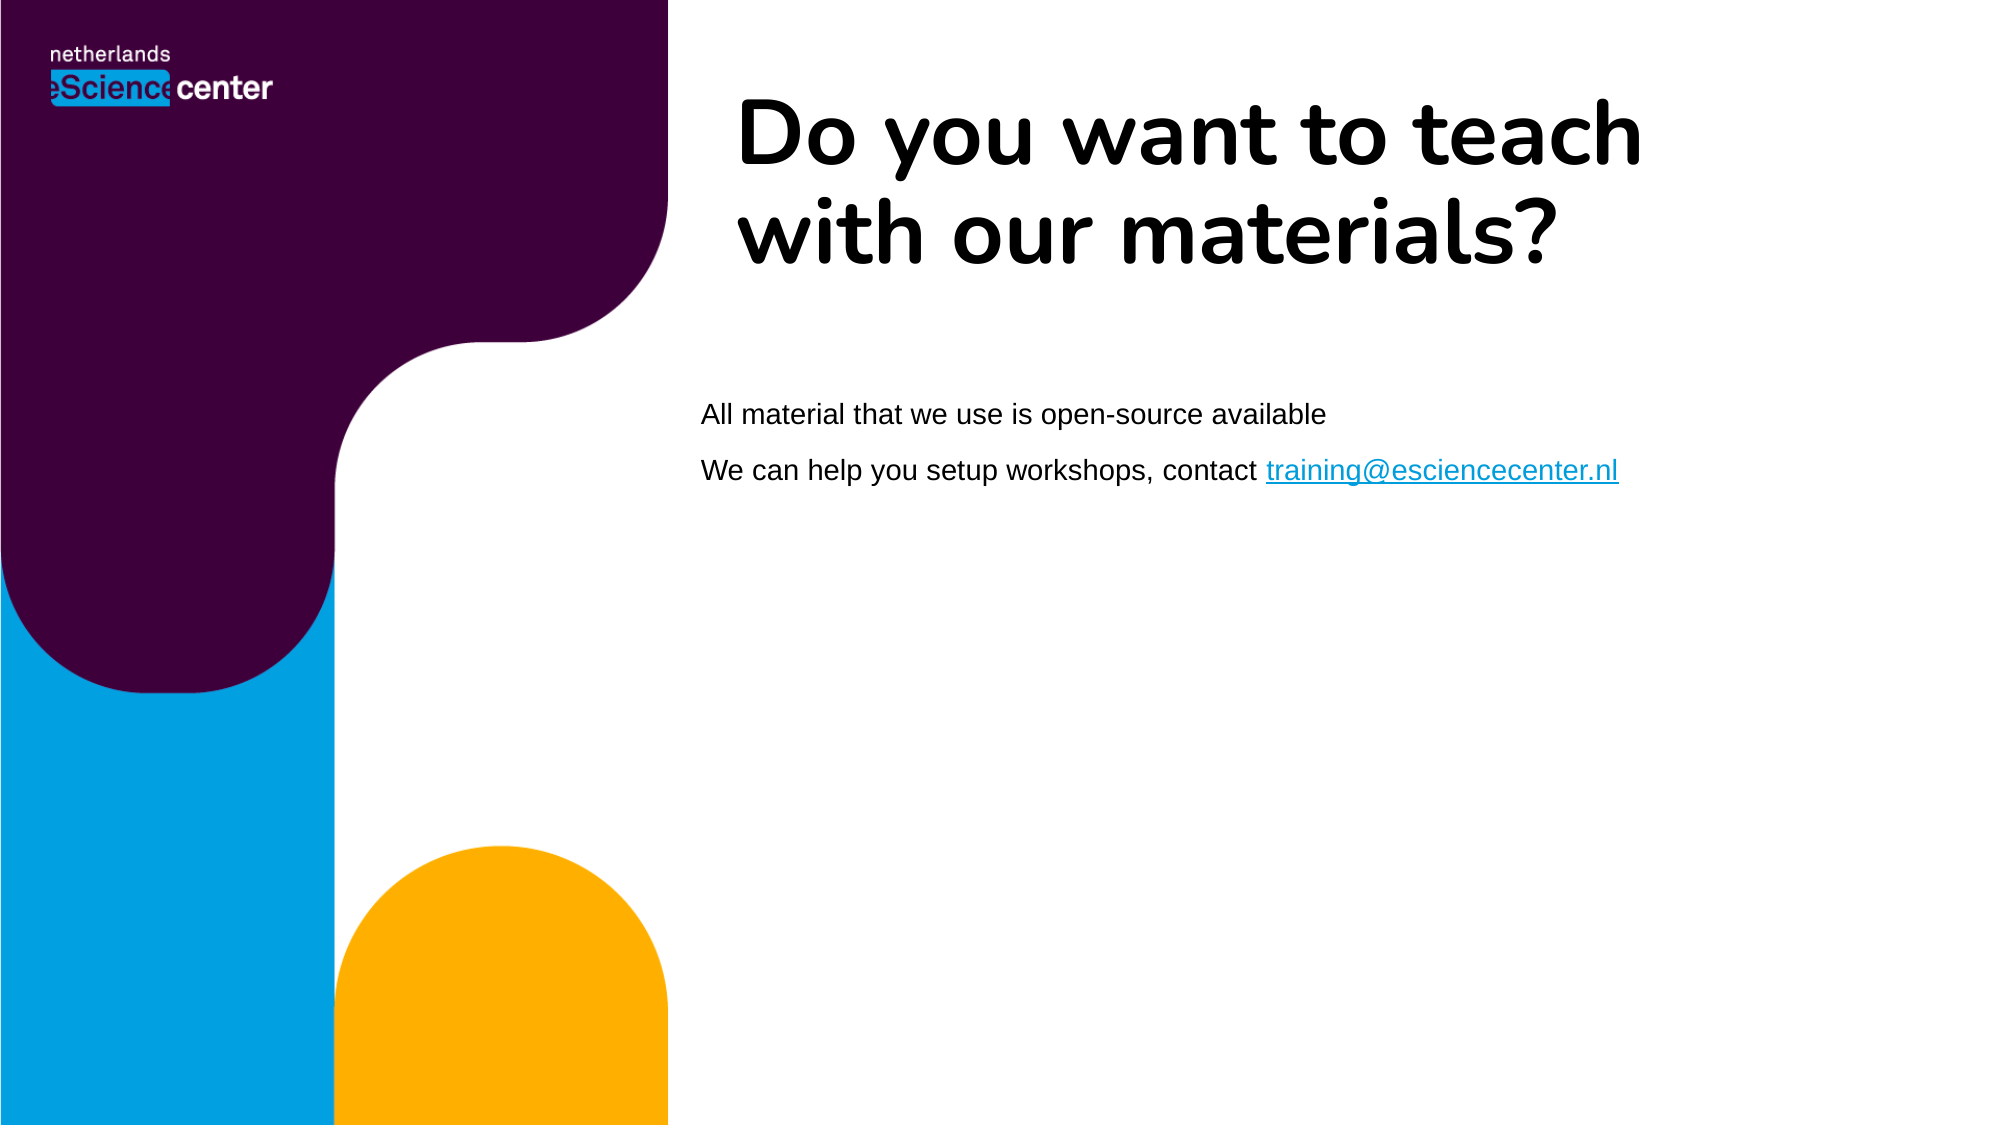

Do you want to teach with our materials?
All material that we use is open-source available
We can help you setup workshops, contact training@esciencecenter.nl